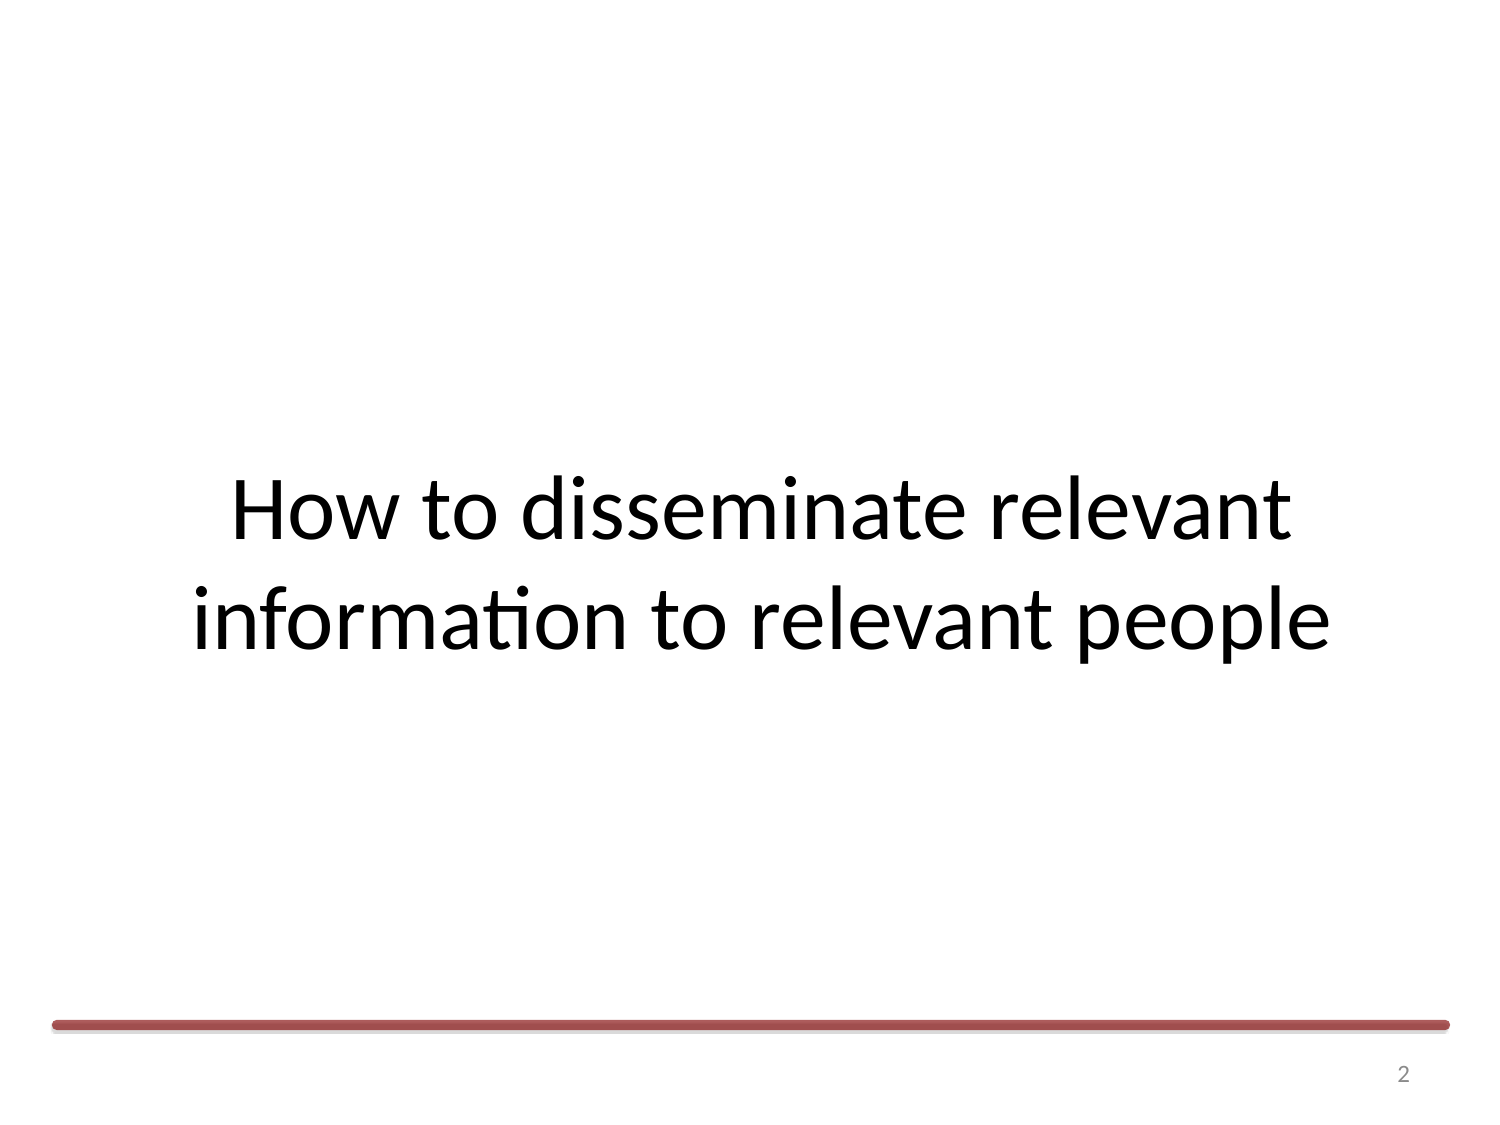

# How to disseminate relevant information to relevant people

2